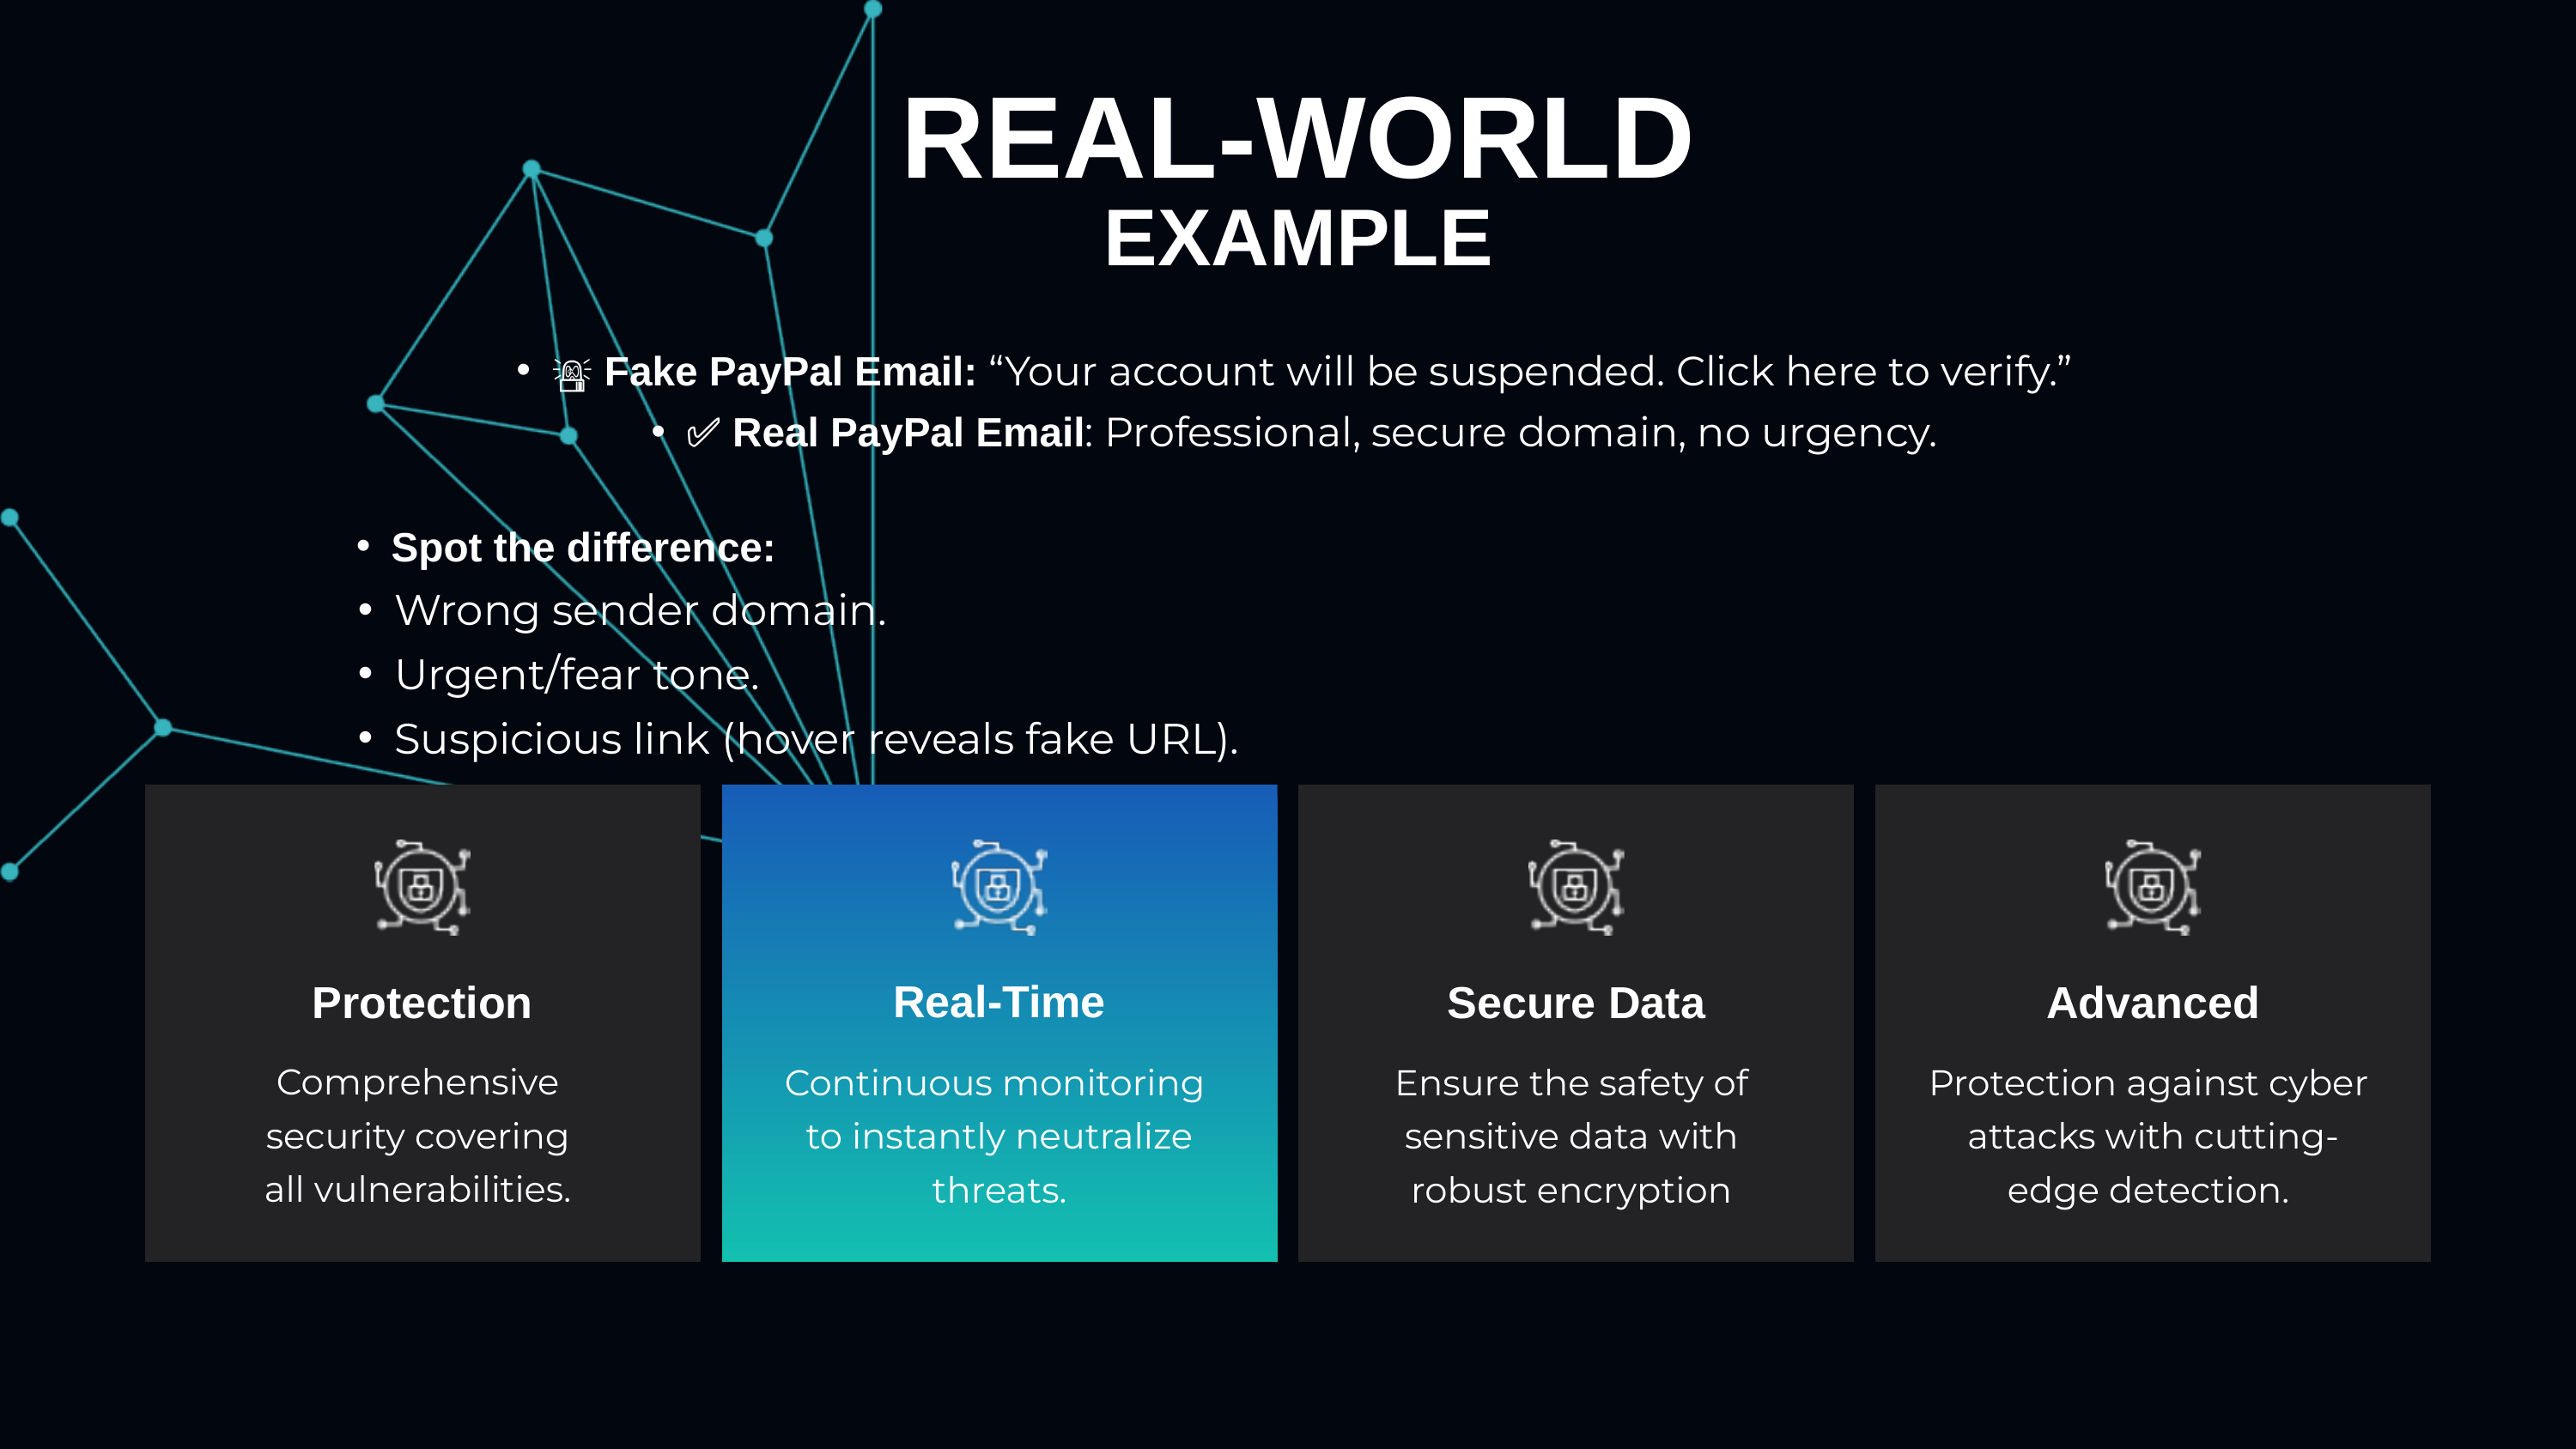

REAL-WORLD
EXAMPLE

🚨 Fake PayPal Email: “Your account will be suspended. Click here to verify.”
✅ Real PayPal Email: Professional, secure domain, no urgency.

Spot the difference:
Wrong sender domain.
Urgent/fear tone.
Suspicious link (hover reveals fake URL).

Real-Time
Secure Data
Advanced
Protection
Comprehensive
security covering
all vulnerabilities.
Continuous monitoring
to instantly neutralize
 threats.
Ensure the safety of
sensitive data with
robust encryption
Protection against cyber
attacks with cutting-
edge detection.